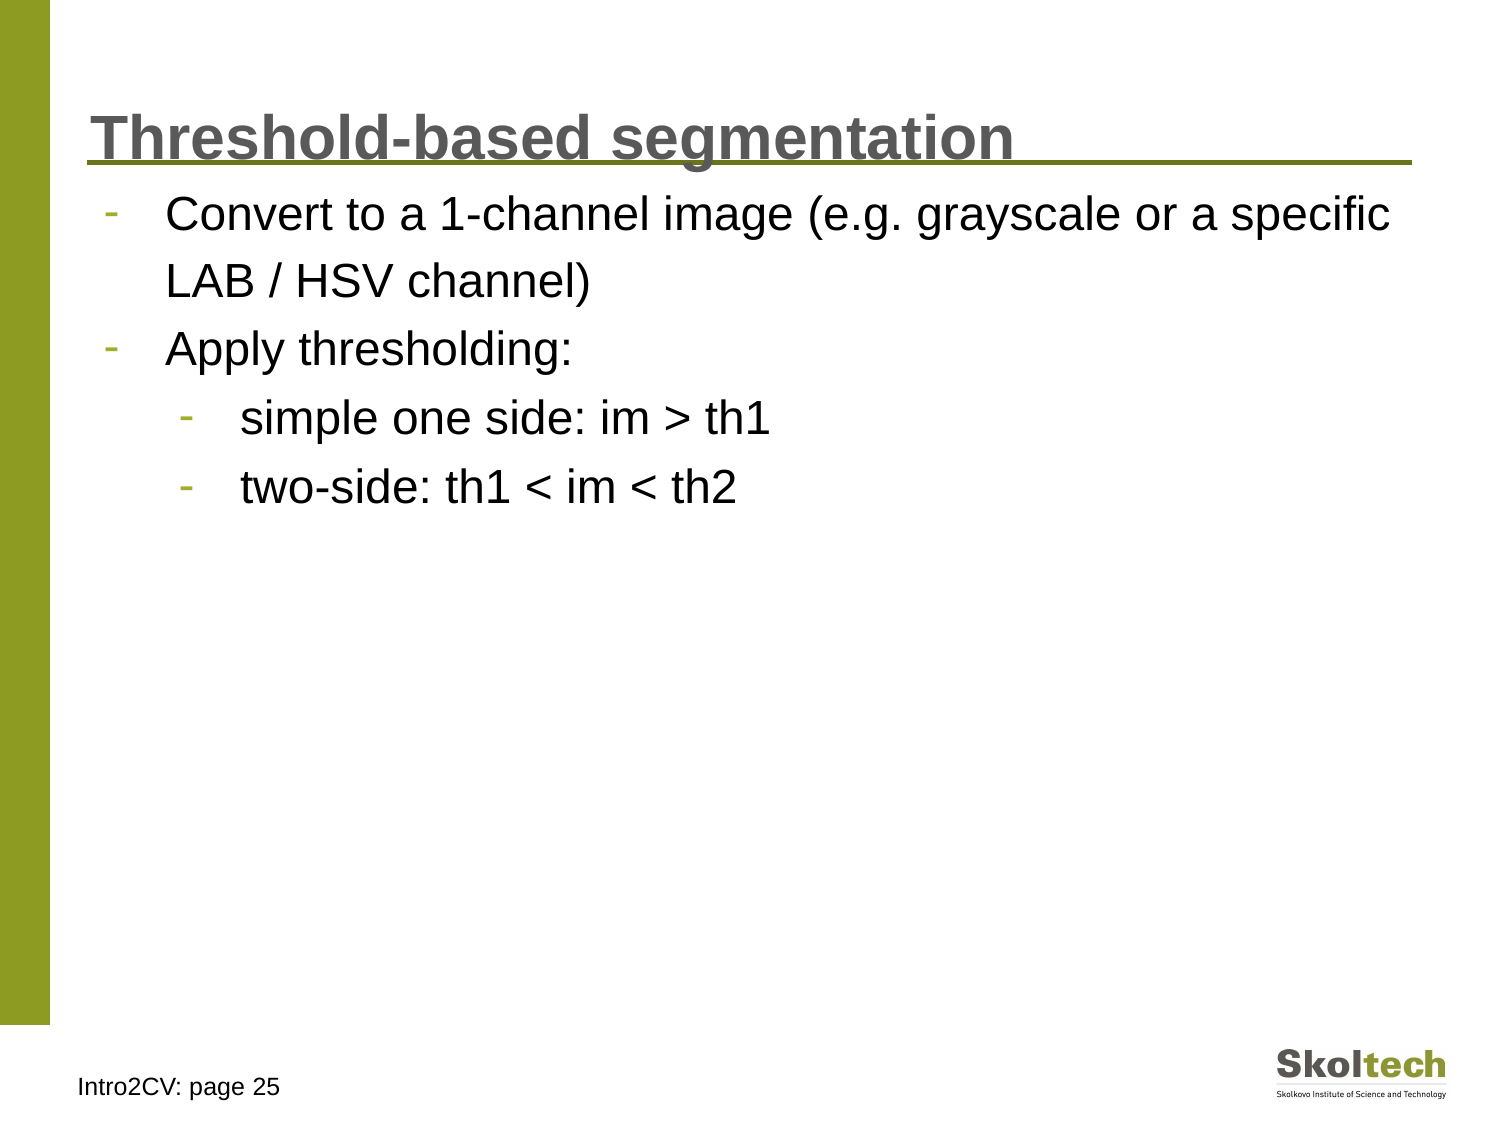

# Threshold-based segmentation
Convert to a 1-channel image (e.g. grayscale or a specific LAB / HSV channel)
Apply thresholding:
simple one side: im > th1
two-side: th1 < im < th2
Intro2CV: page 25